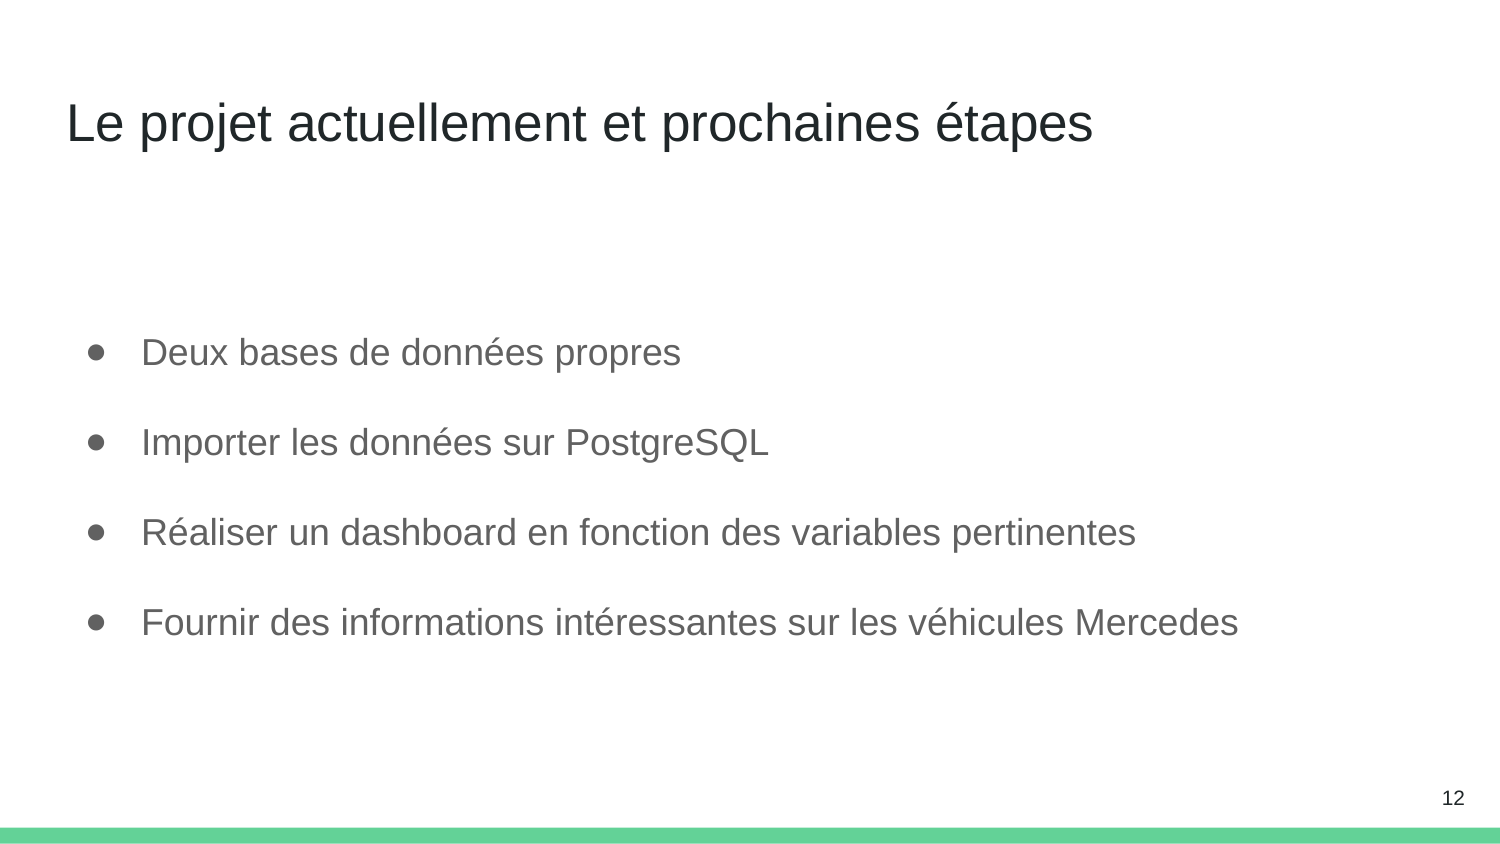

# Le projet actuellement et prochaines étapes
Deux bases de données propres
Importer les données sur PostgreSQL
Réaliser un dashboard en fonction des variables pertinentes
Fournir des informations intéressantes sur les véhicules Mercedes

12